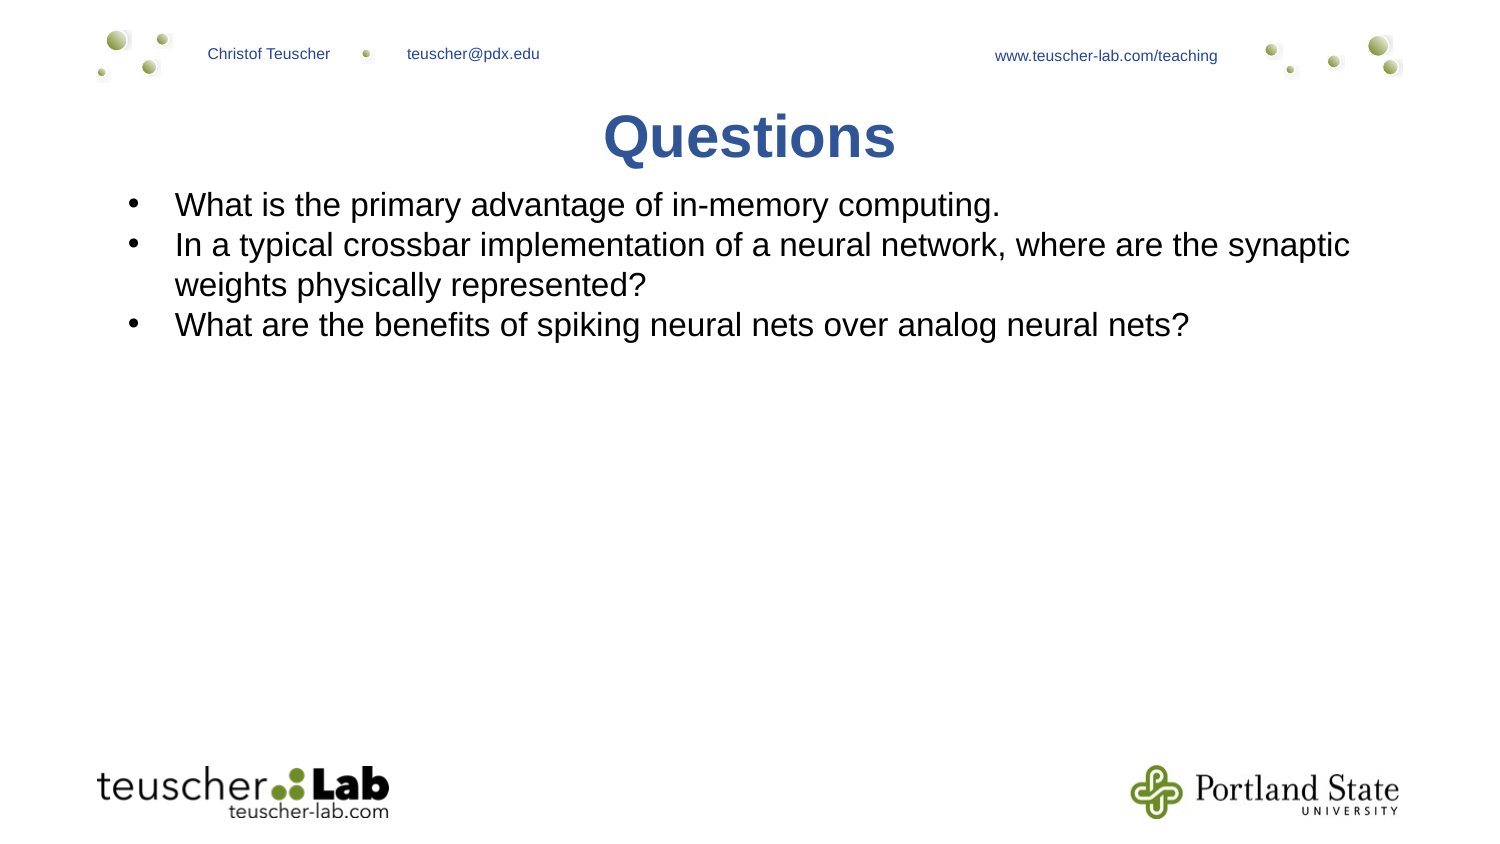

Questions
What is the primary advantage of in-memory computing.
In a typical crossbar implementation of a neural network, where are the synaptic weights physically represented?
What are the benefits of spiking neural nets over analog neural nets?